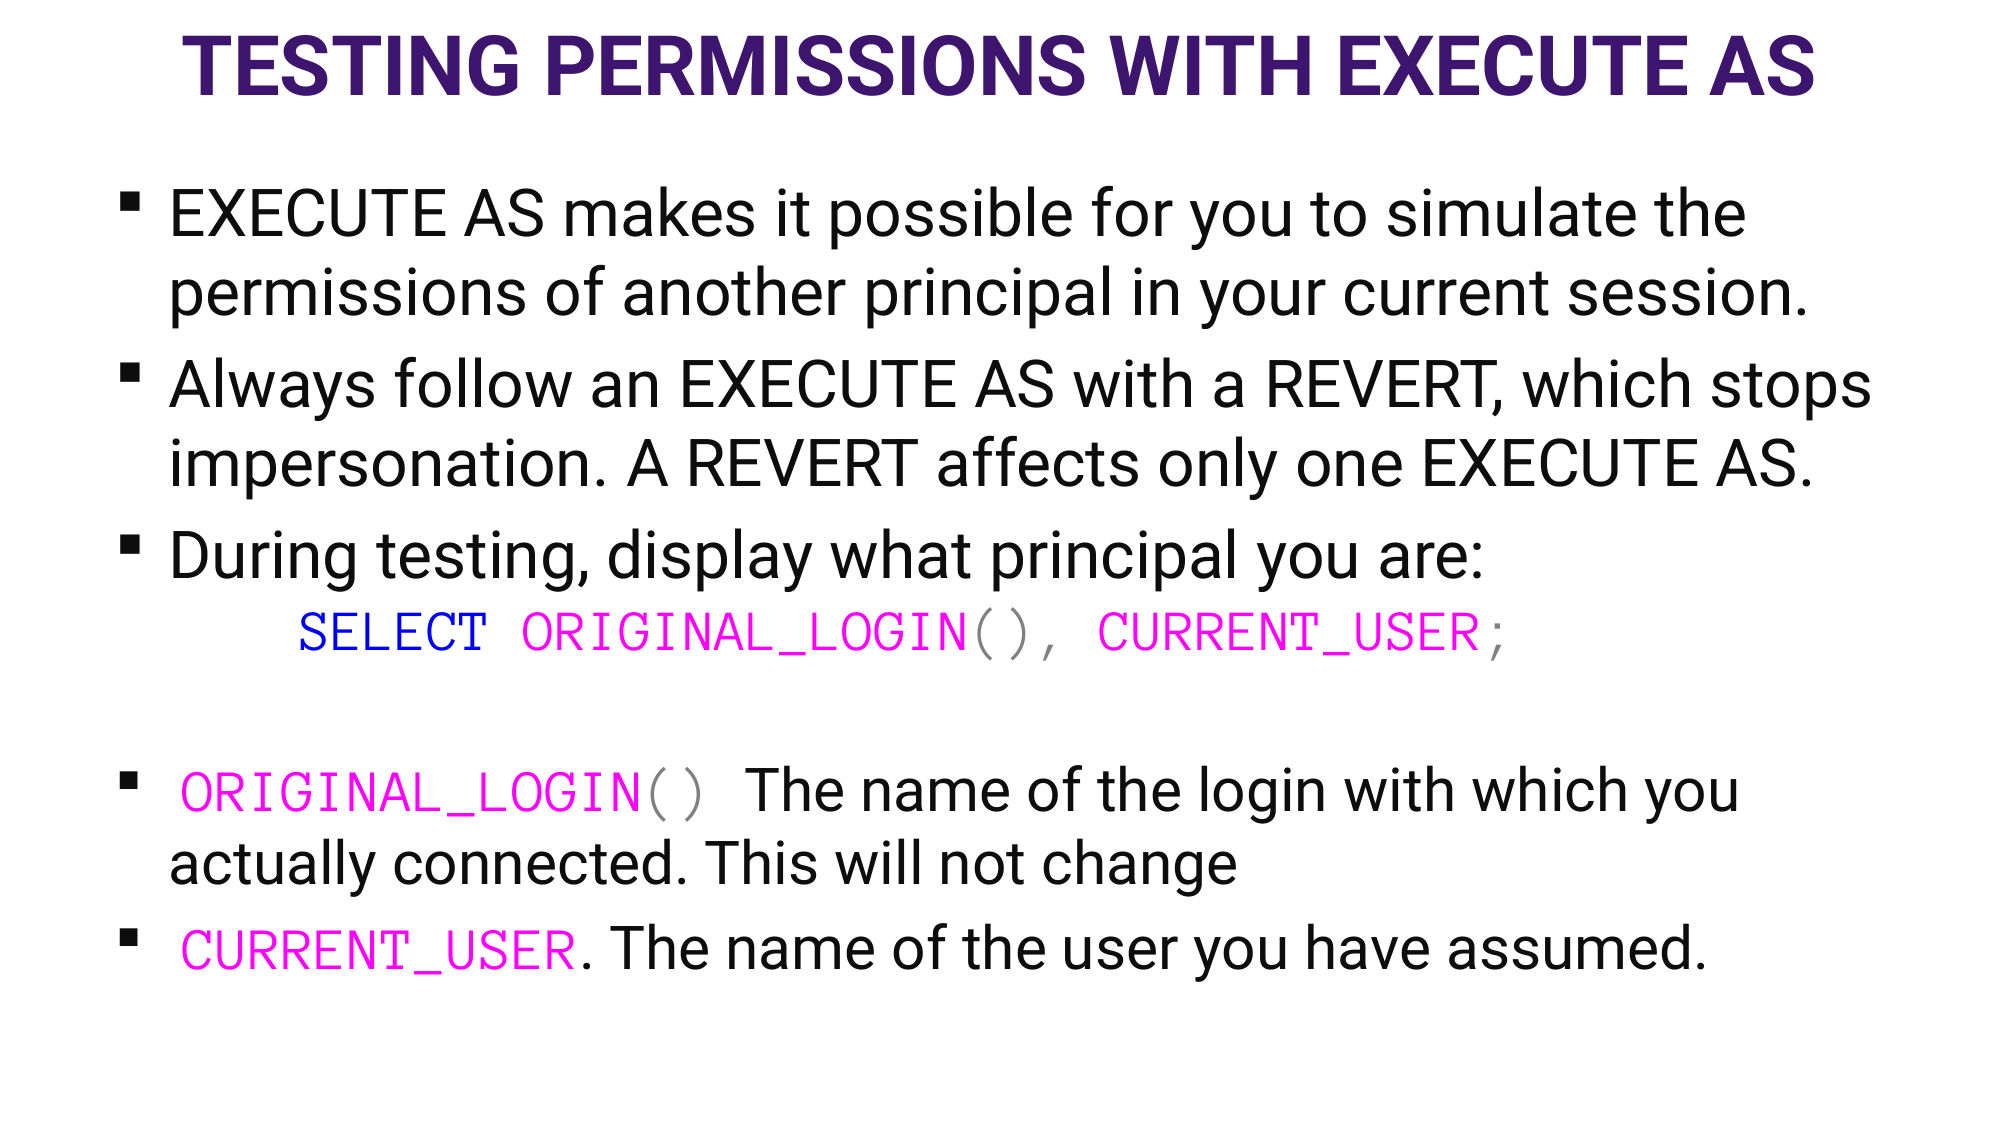

# Testing Permissions with EXECUTE AS
EXECUTE AS makes it possible for you to simulate the permissions of another principal in your current session.
Always follow an EXECUTE AS with a REVERT, which stops impersonation. A REVERT affects only one EXECUTE AS.
During testing, display what principal you are:
	SELECT ORIGINAL_LOGIN(), CURRENT_USER;

 ORIGINAL_LOGIN() The name of the login with which you actually connected. This will not change
 CURRENT_USER. The name of the user you have assumed.